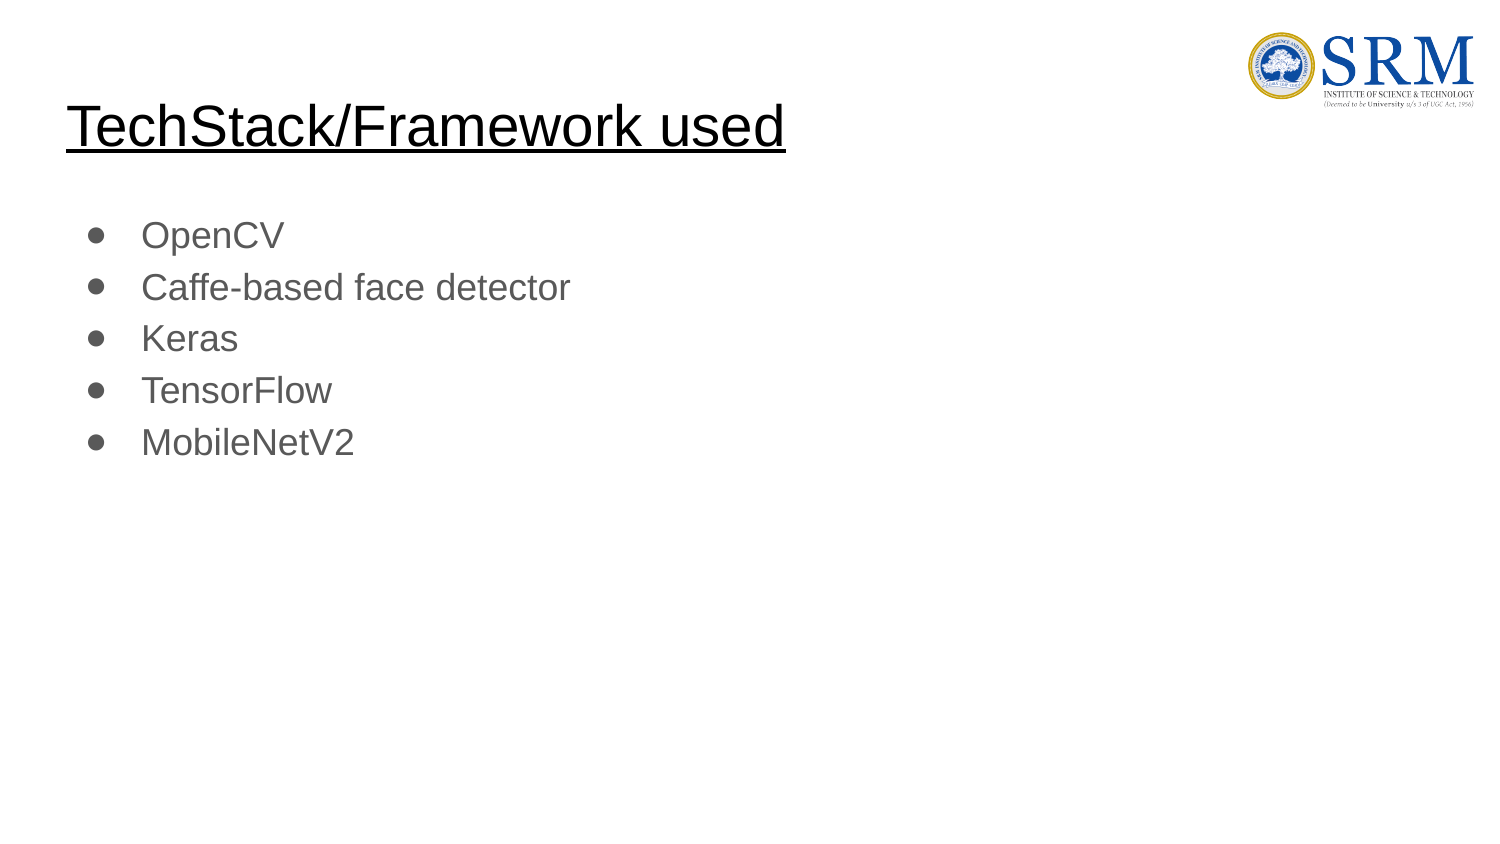

# TechStack/Framework used
OpenCV
Caffe-based face detector
Keras
TensorFlow
MobileNetV2